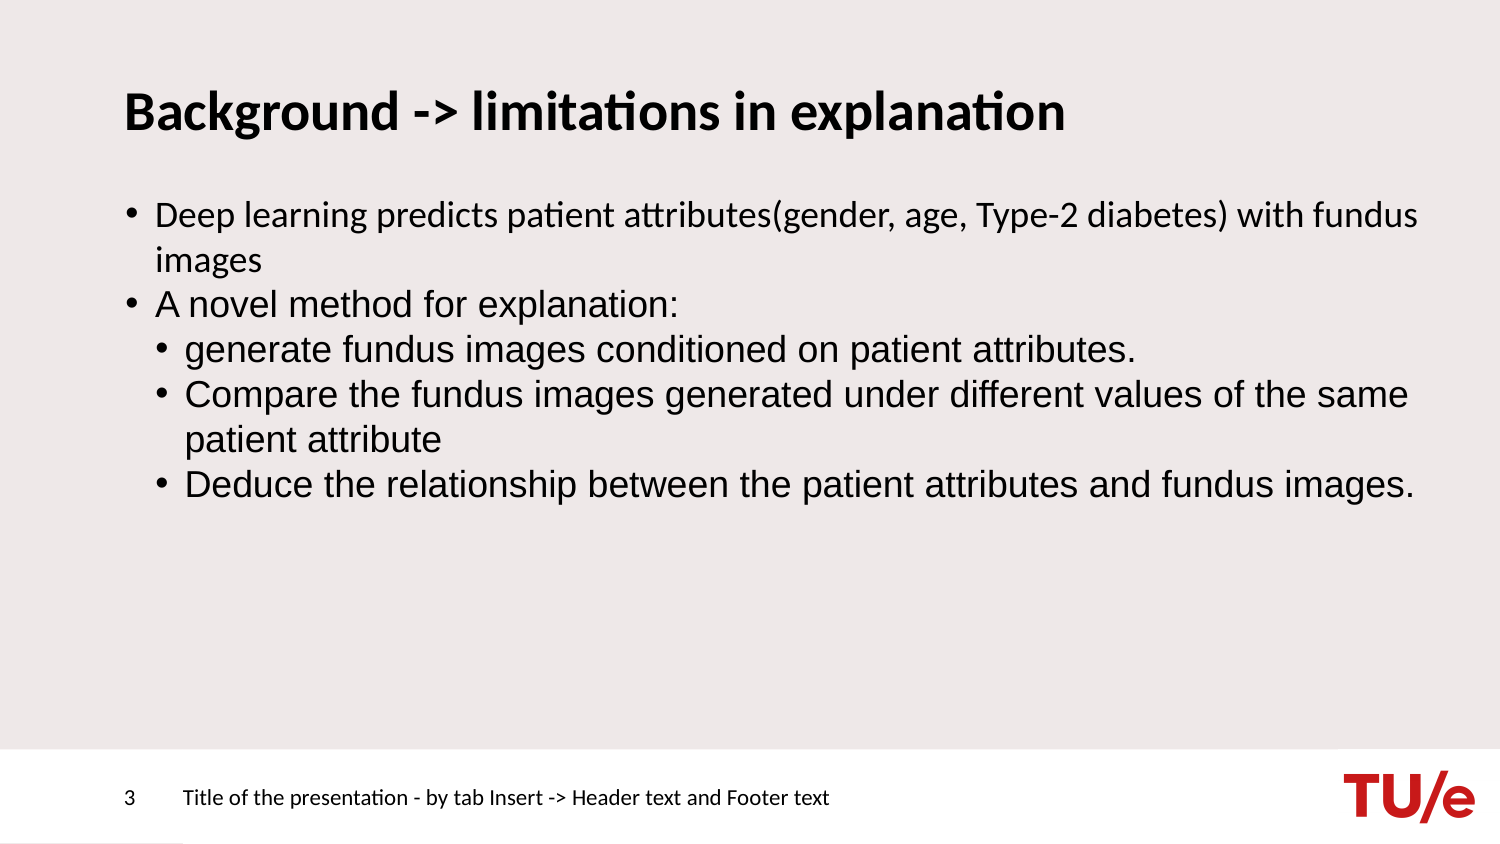

# Background -> limitations in explanation
Deep learning predicts patient attributes(gender, age, Type-2 diabetes) with fundus images
A novel method for explanation:
generate fundus images conditioned on patient attributes.
Compare the fundus images generated under different values of the same patient attribute
Deduce the relationship between the patient attributes and fundus images.

3
Title of the presentation - by tab Insert -> Header text and Footer text